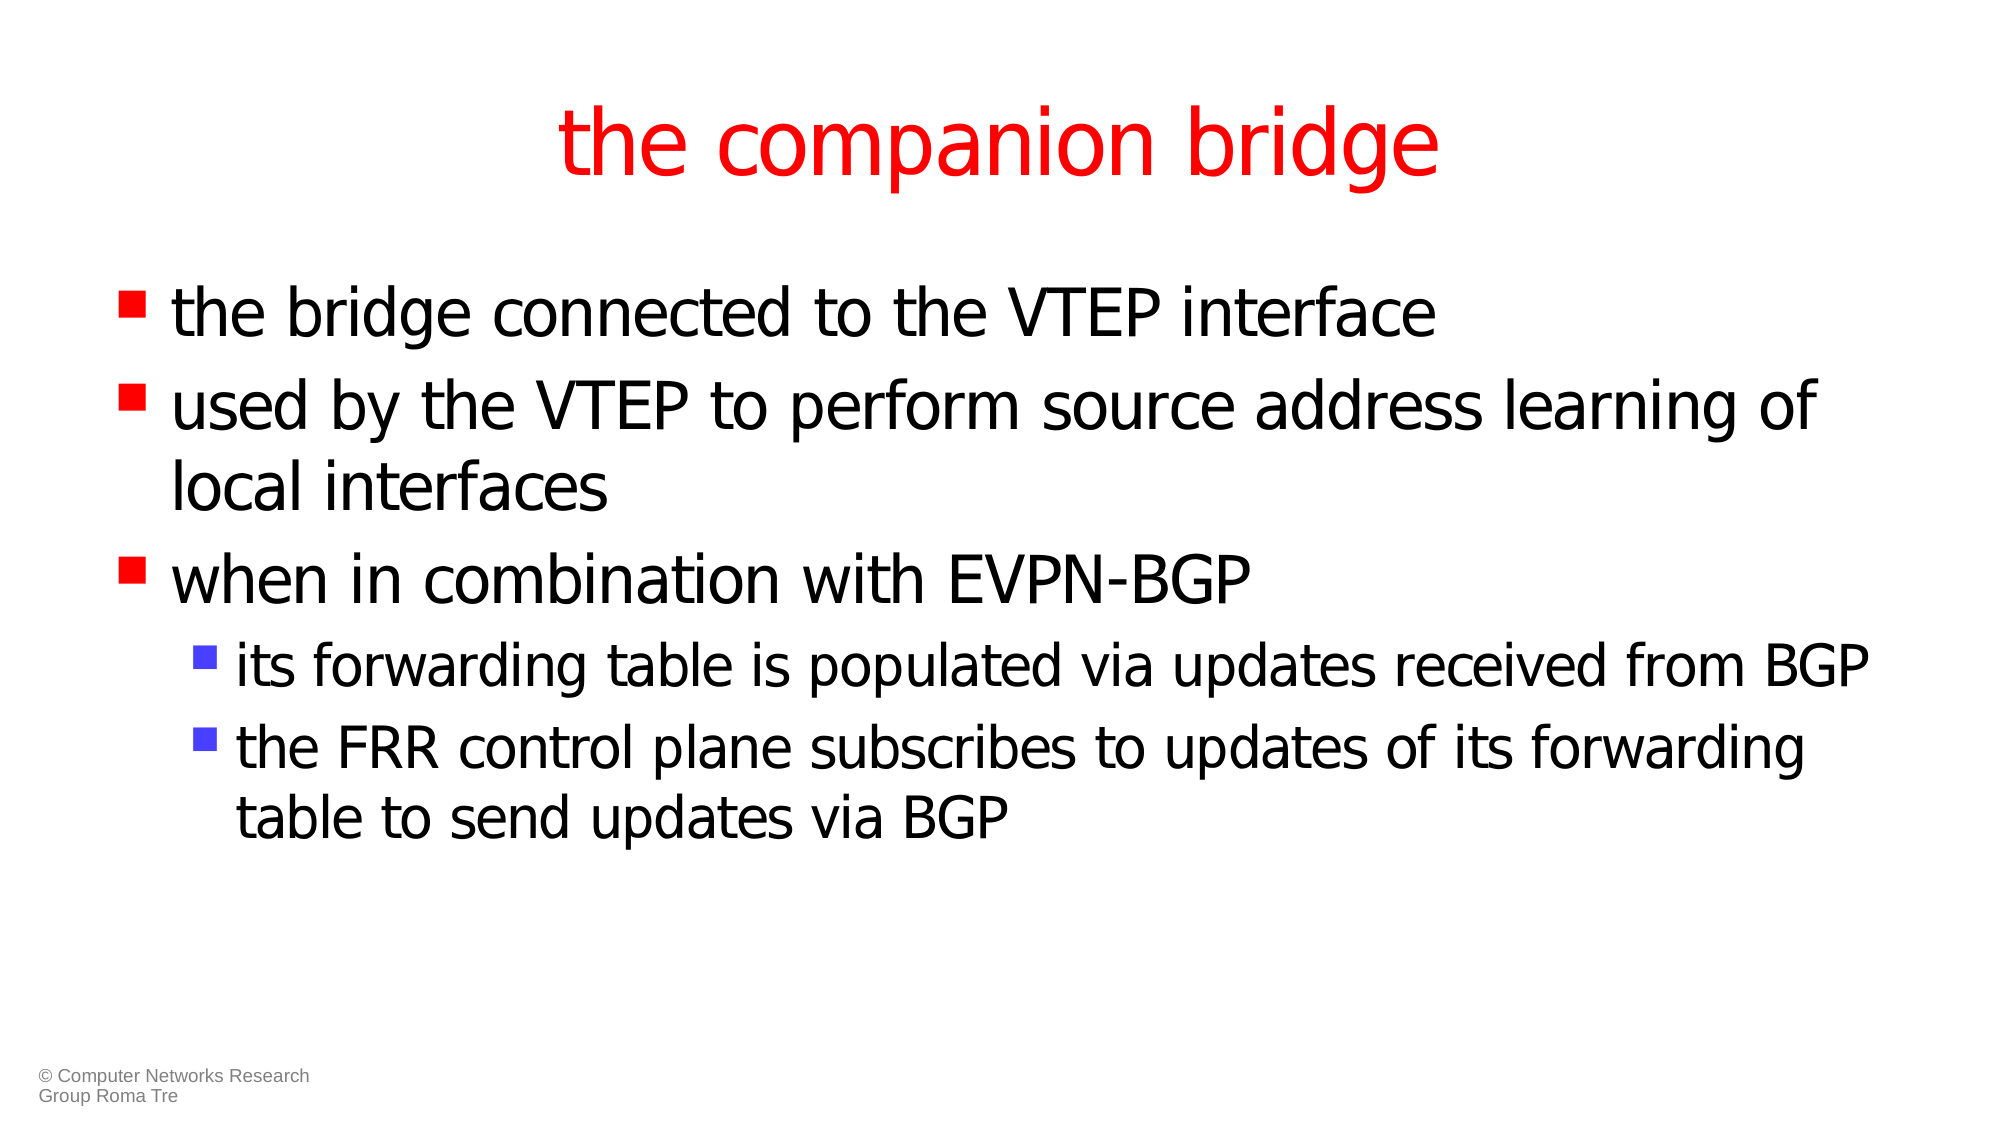

# the companion bridge
the bridge connected to the VTEP interface
used by the VTEP to perform source address learning of local interfaces
when in combination with EVPN-BGP
its forwarding table is populated via updates received from BGP
the FRR control plane subscribes to updates of its forwarding table to send updates via BGP